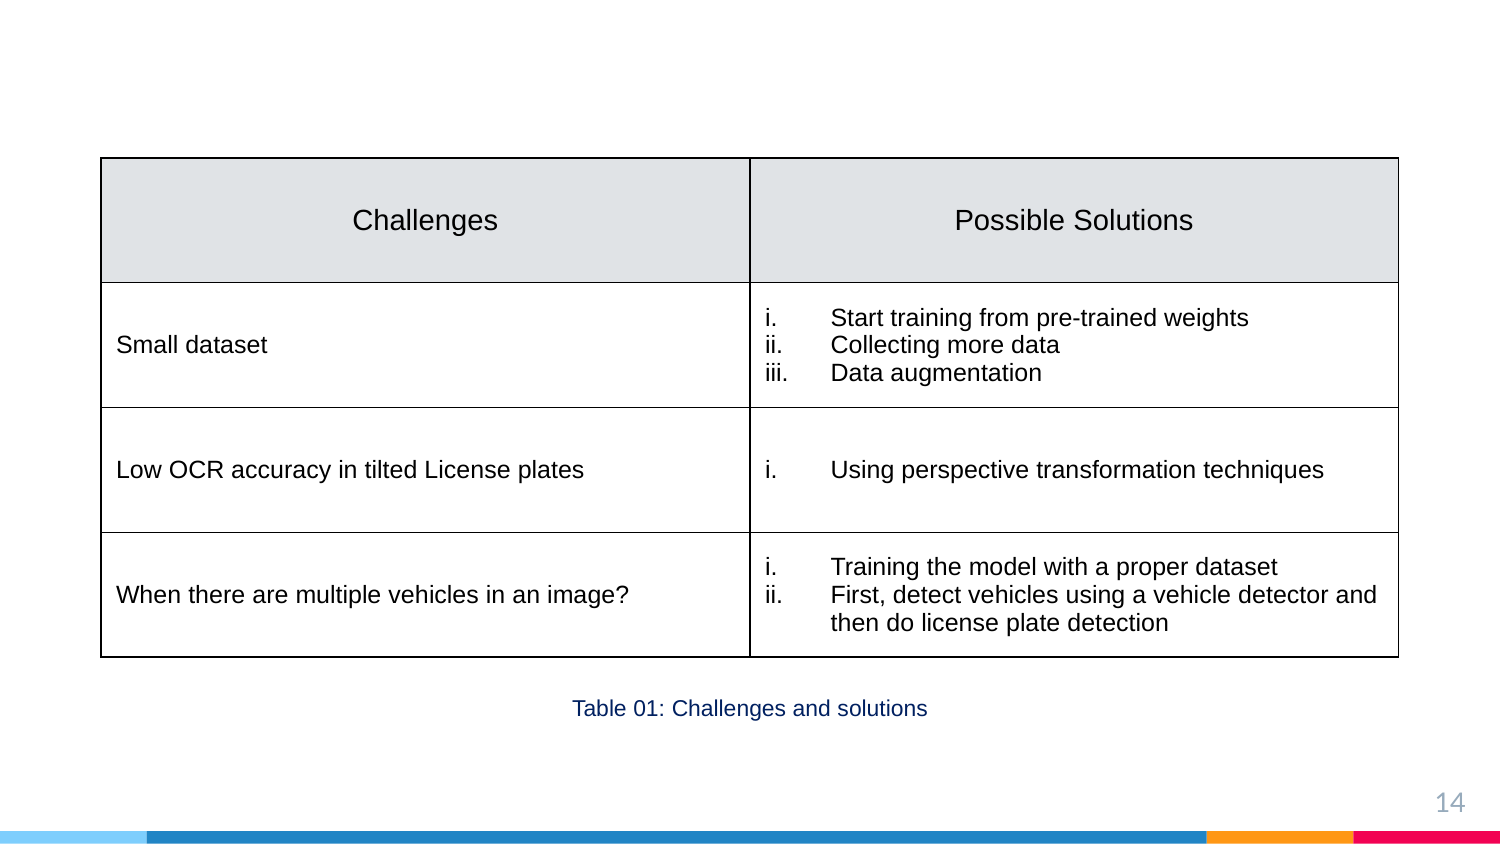

| Challenges | Possible Solutions |
| --- | --- |
| Small dataset | Start training from pre-trained weights Collecting more data Data augmentation |
| Low OCR accuracy in tilted License plates | Using perspective transformation techniques |
| When there are multiple vehicles in an image? | Training the model with a proper dataset First, detect vehicles using a vehicle detector and then do license plate detection |
Table 01: Challenges and solutions
14